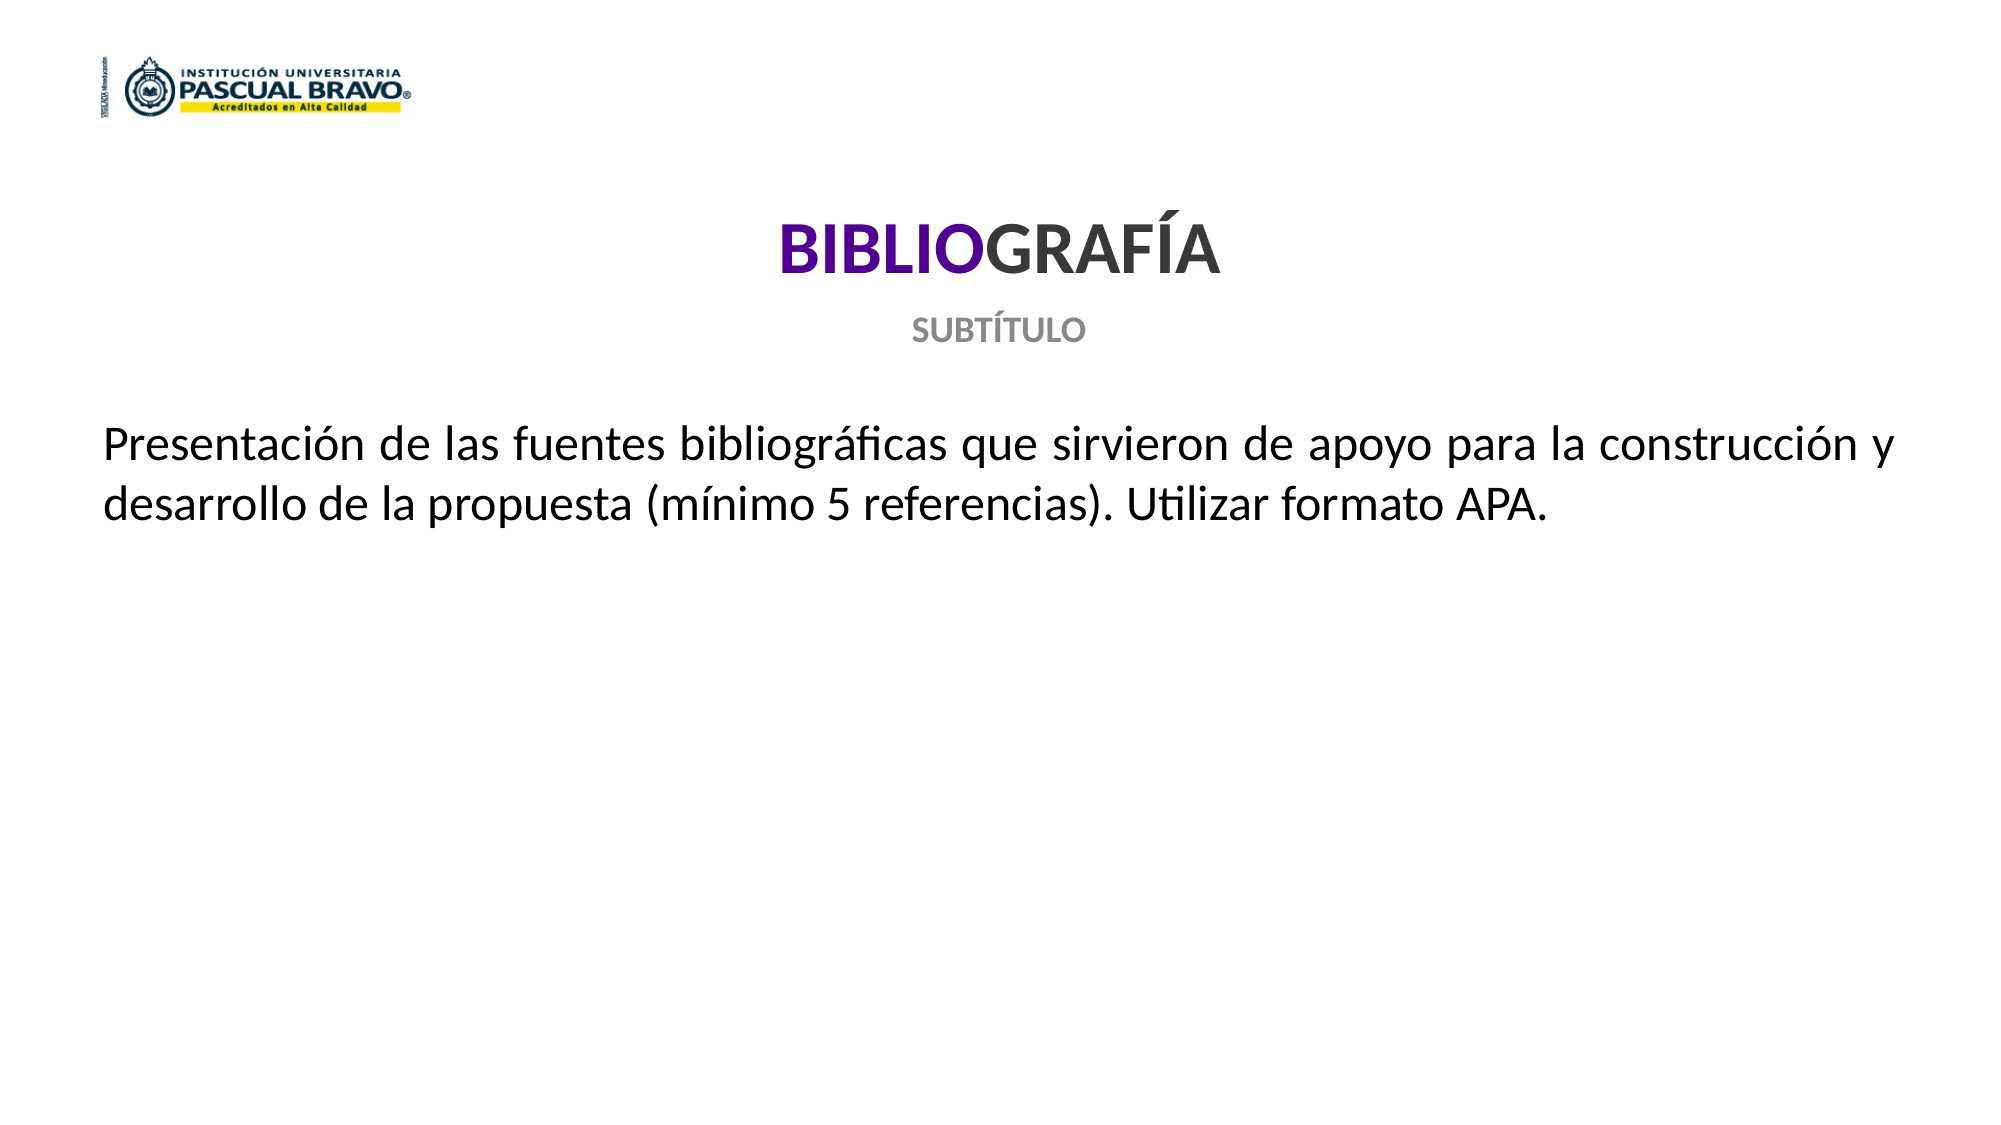

BIBLIOGRAFÍA
SUBTÍTULO
Presentación de las fuentes bibliográficas que sirvieron de apoyo para la construcción y desarrollo de la propuesta (mínimo 5 referencias). Utilizar formato APA.